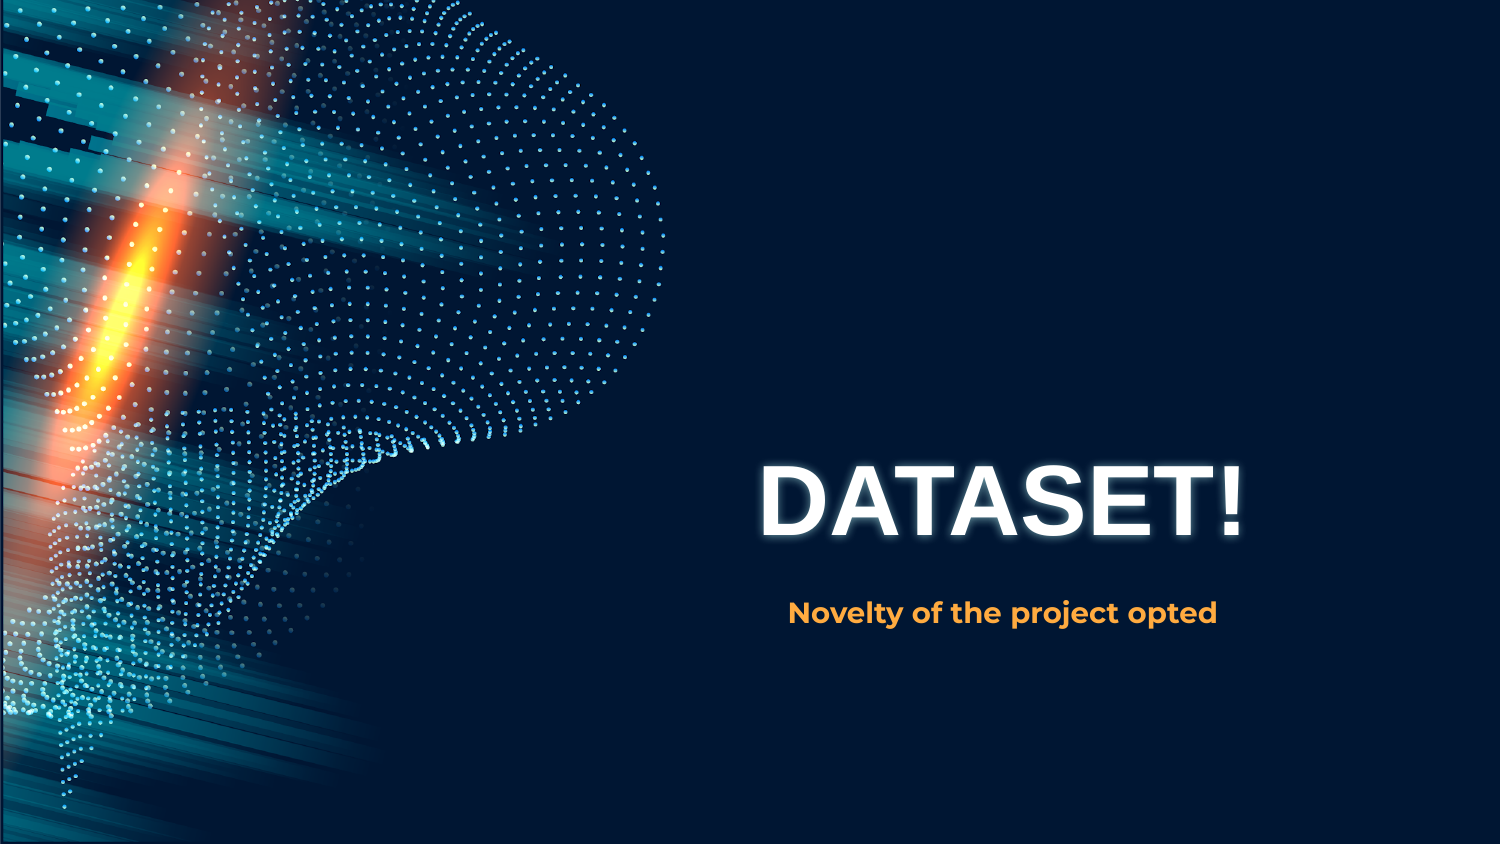

# DATASET!
Novelty of the project opted